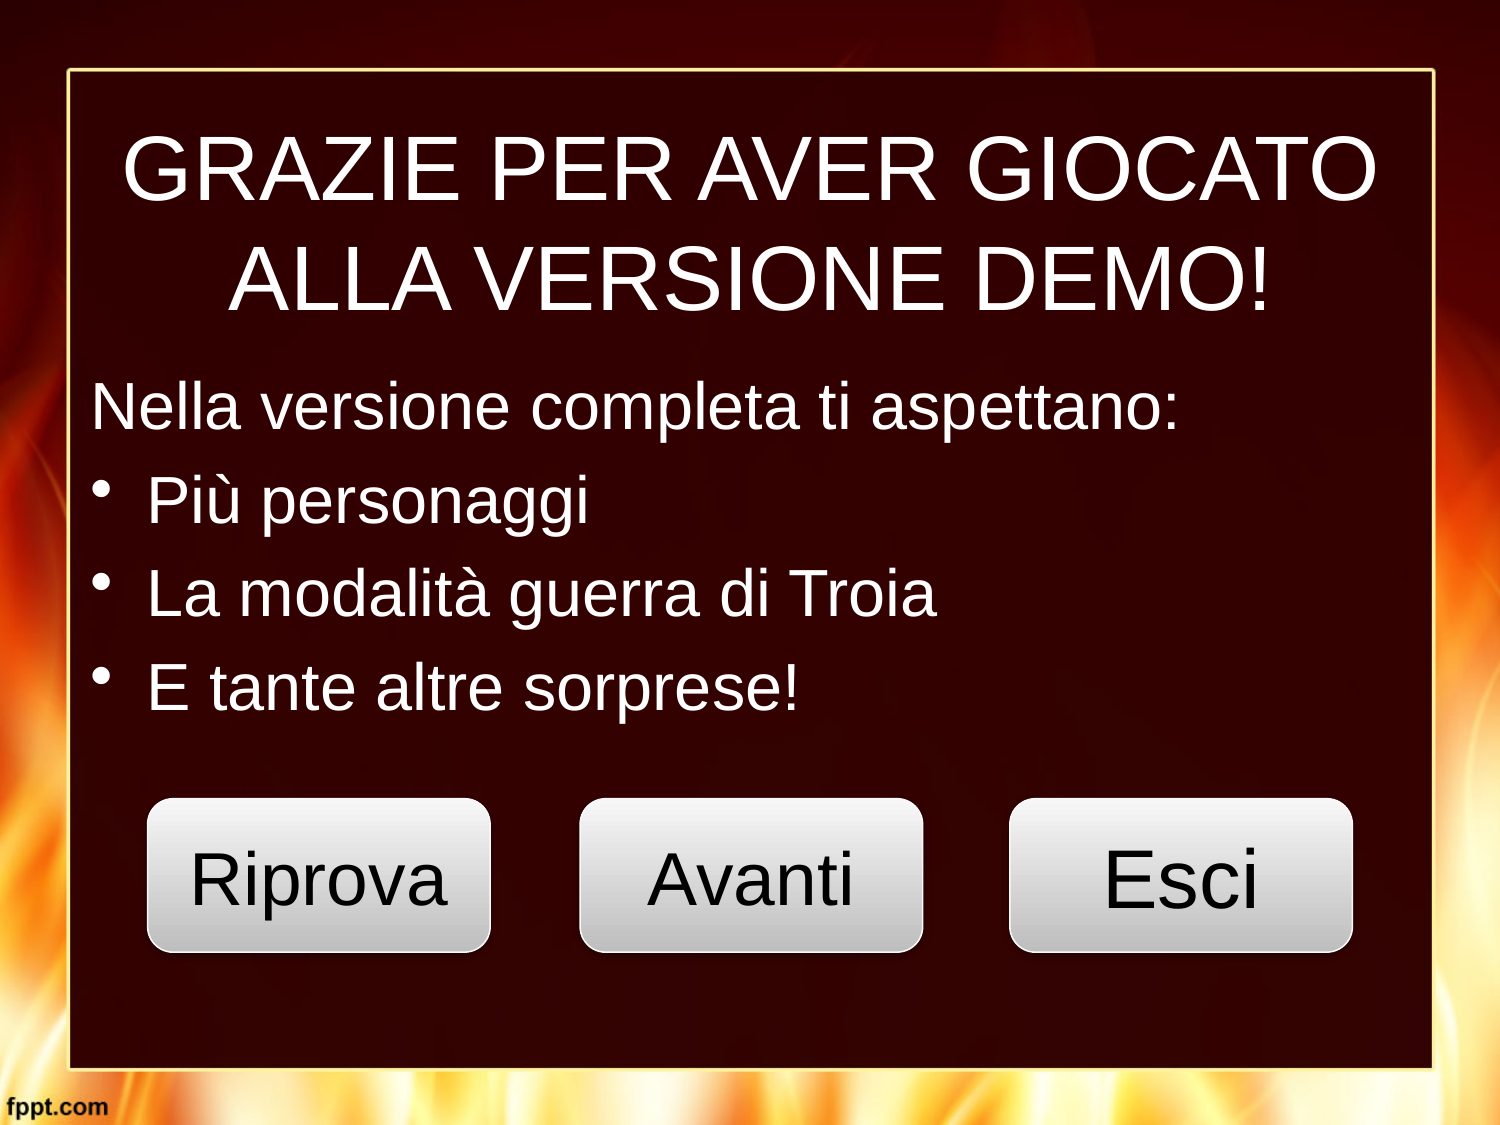

# GRAZIE PER AVER GIOCATO ALLA VERSIONE DEMO!

Nella versione completa ti aspettano:
Più personaggi
La modalità guerra di Troia
E tante altre sorprese!
Riprova
Avanti
Esci